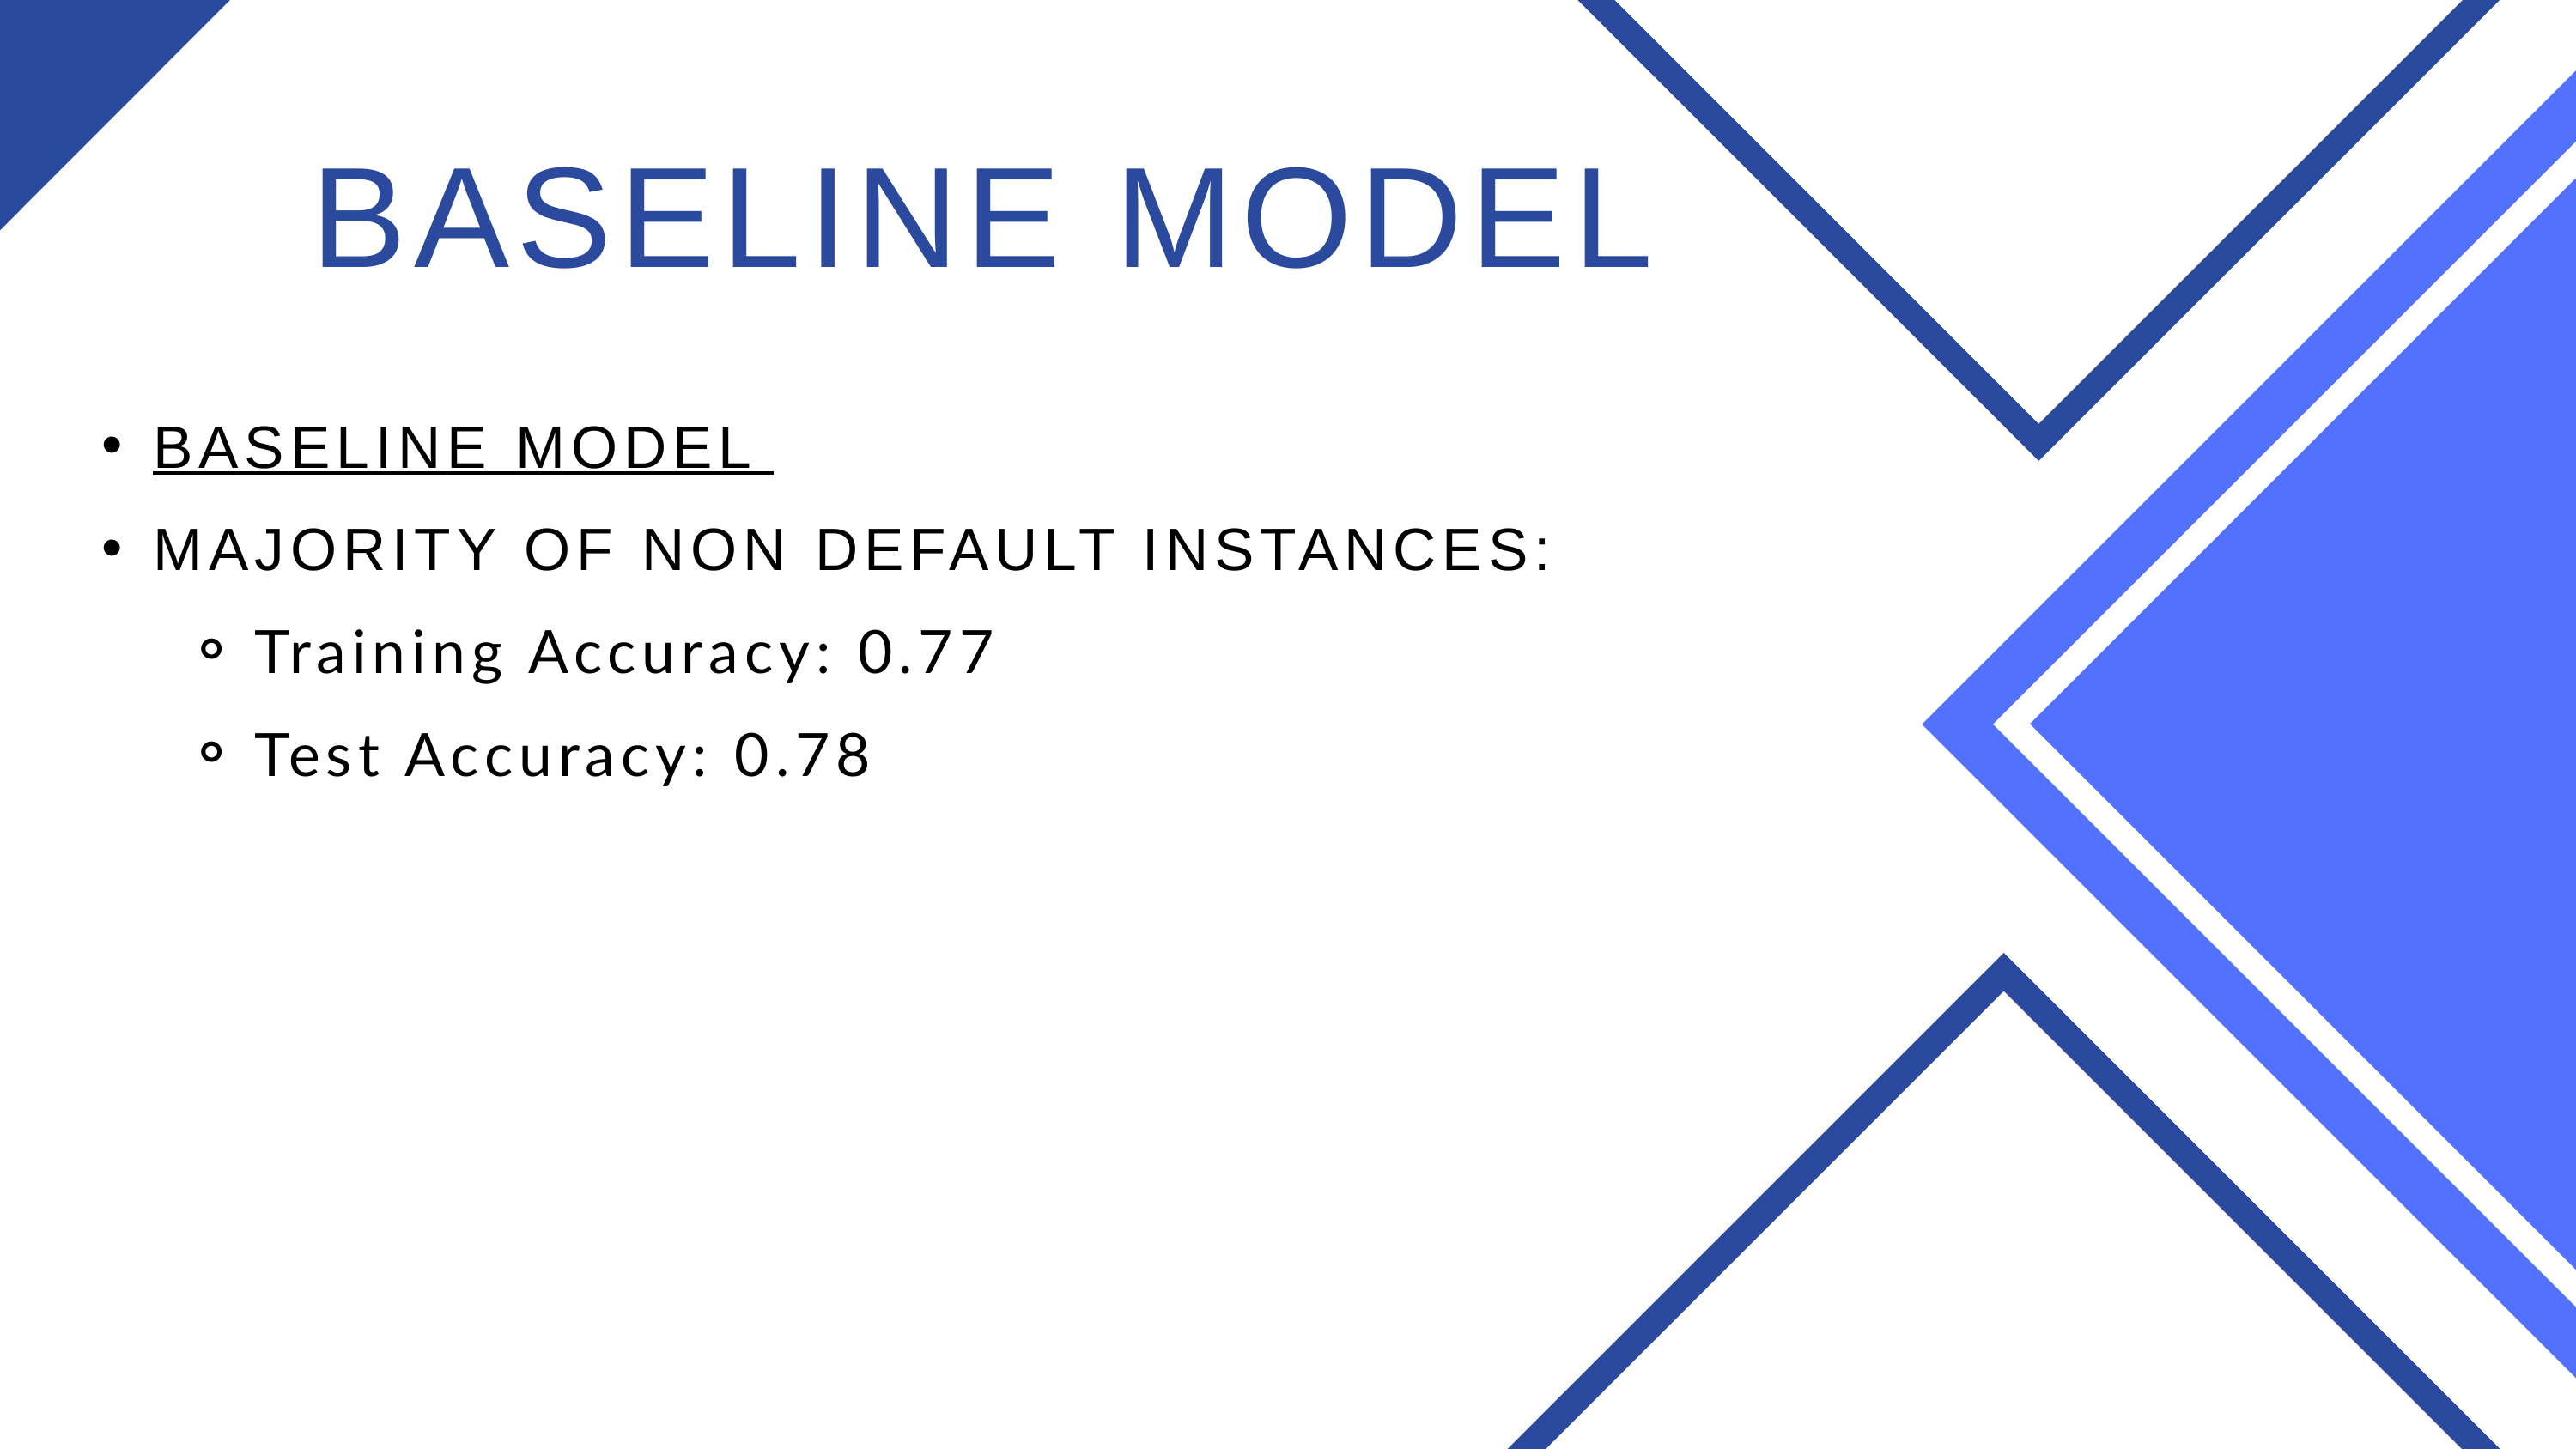

BASELINE MODEL

BASELINE MODEL
MAJORITY OF NON DEFAULT INSTANCES:
Training Accuracy: 0.77
Test Accuracy: 0.78